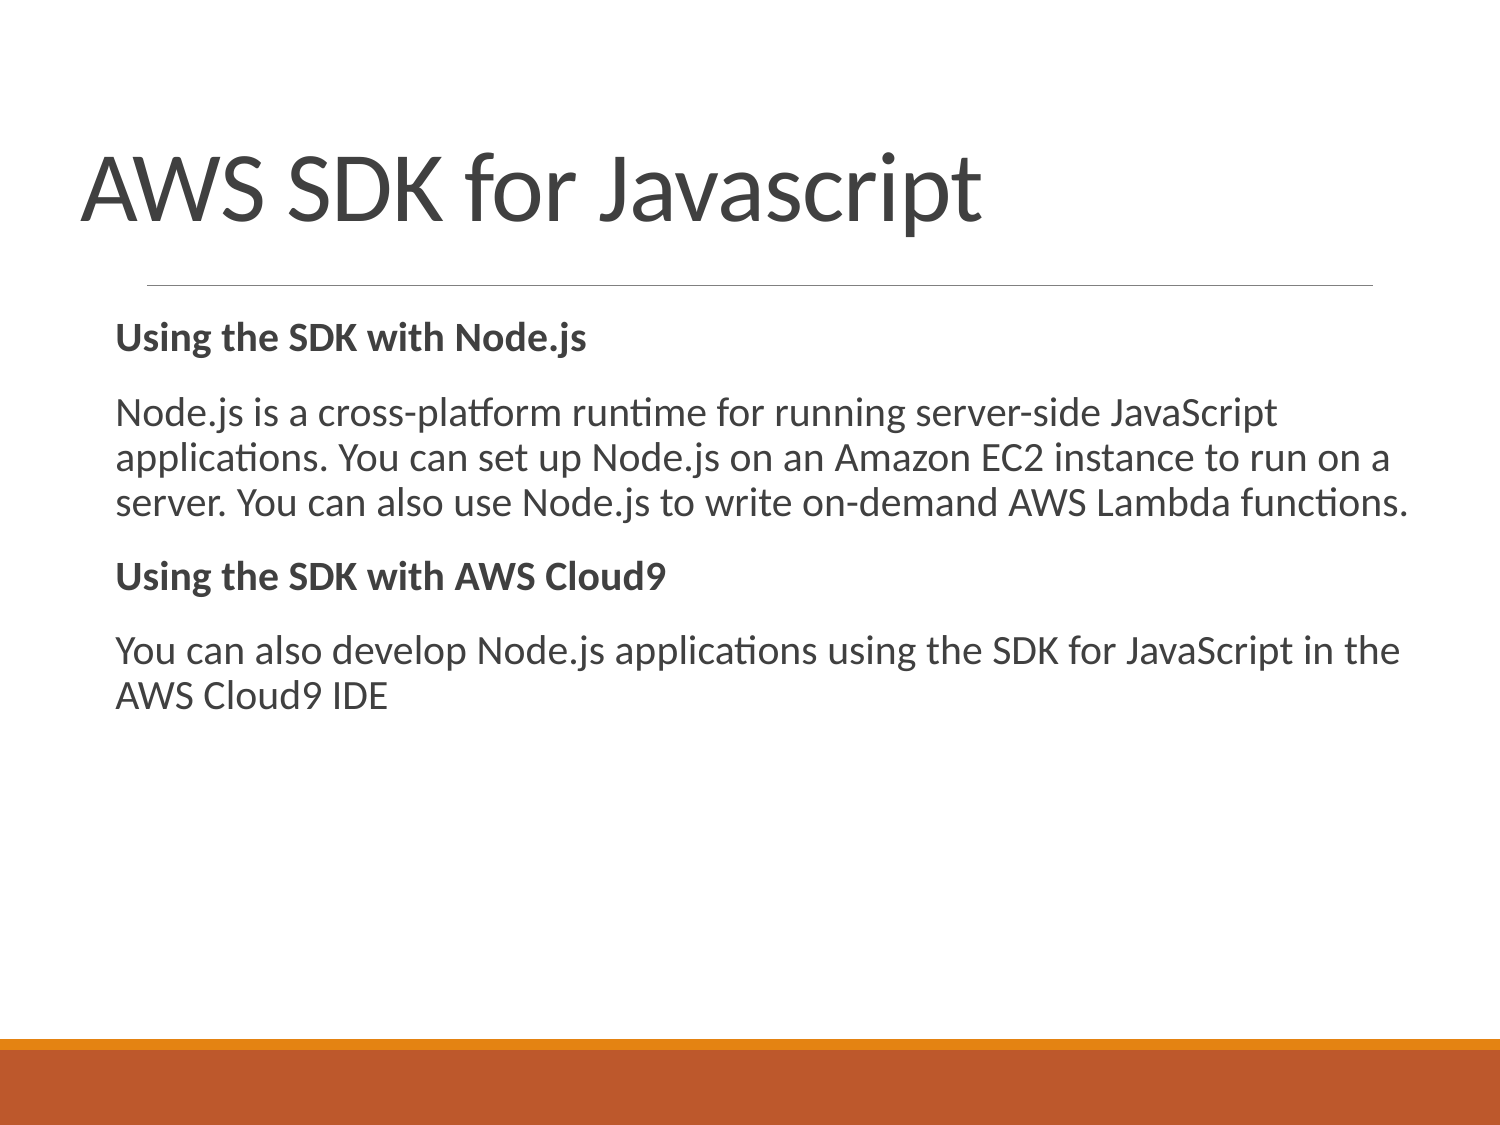

# AWS SDK for Javascript
Using the SDK with Node.js
Node.js is a cross-platform runtime for running server-side JavaScript applications. You can set up Node.js on an Amazon EC2 instance to run on a server. You can also use Node.js to write on-demand AWS Lambda functions.
Using the SDK with AWS Cloud9
You can also develop Node.js applications using the SDK for JavaScript in the AWS Cloud9 IDE